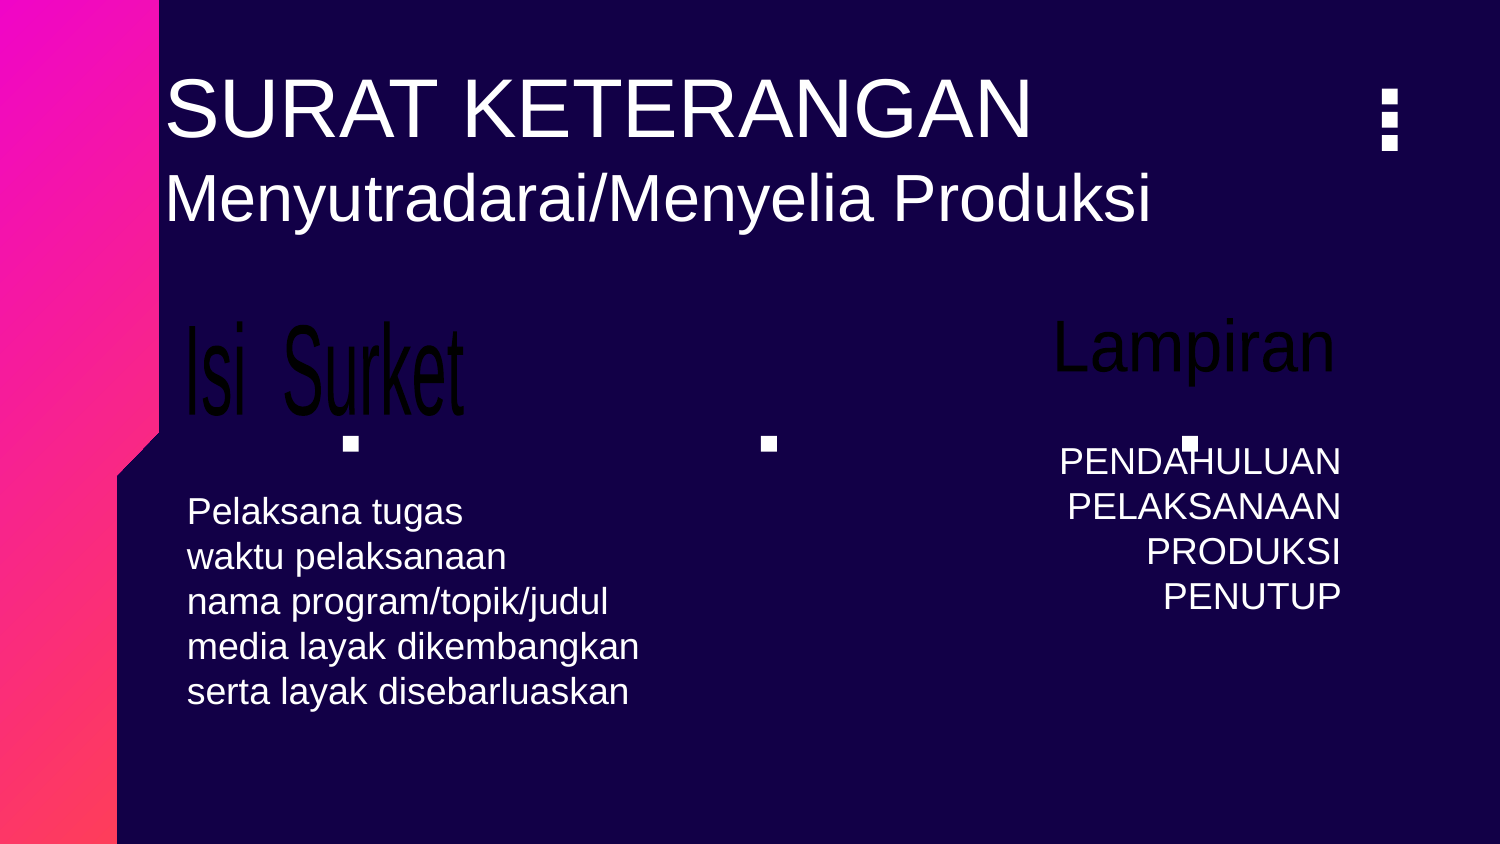

SURAT KETERANGAN
Menyutradarai/Menyelia Produksi
Lampiran
Isi  Surket
# PENDAHULUAN PELAKSANAAN PRODUKSI PENUTUP
Pelaksana tugas
waktu pelaksanaan
nama program/topik/judul
media layak dikembangkan
serta layak disebarluaskan